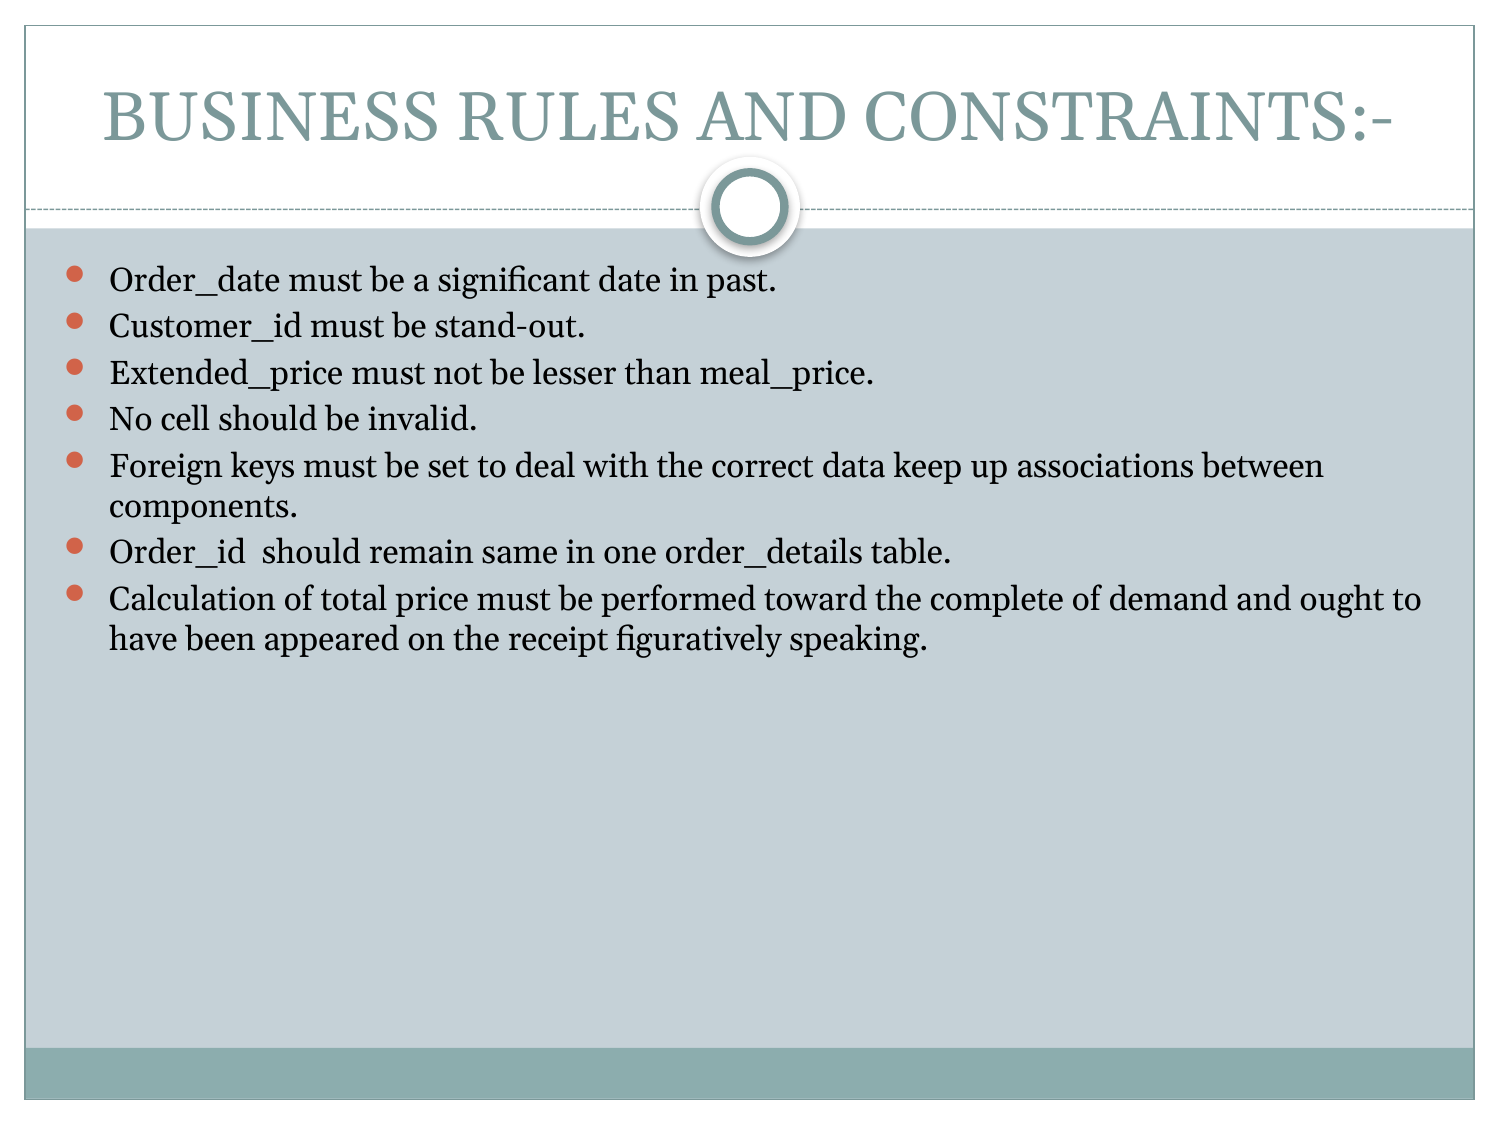

# BUSINESS RULES AND CONSTRAINTS:-
Order_date must be a significant date in past.
Customer_id must be stand-out.
Extended_price must not be lesser than meal_price.
No cell should be invalid.
Foreign keys must be set to deal with the correct data keep up associations between components.
Order_id  should remain same in one order_details table.
Calculation of total price must be performed toward the complete of demand and ought to have been appeared on the receipt figuratively speaking.